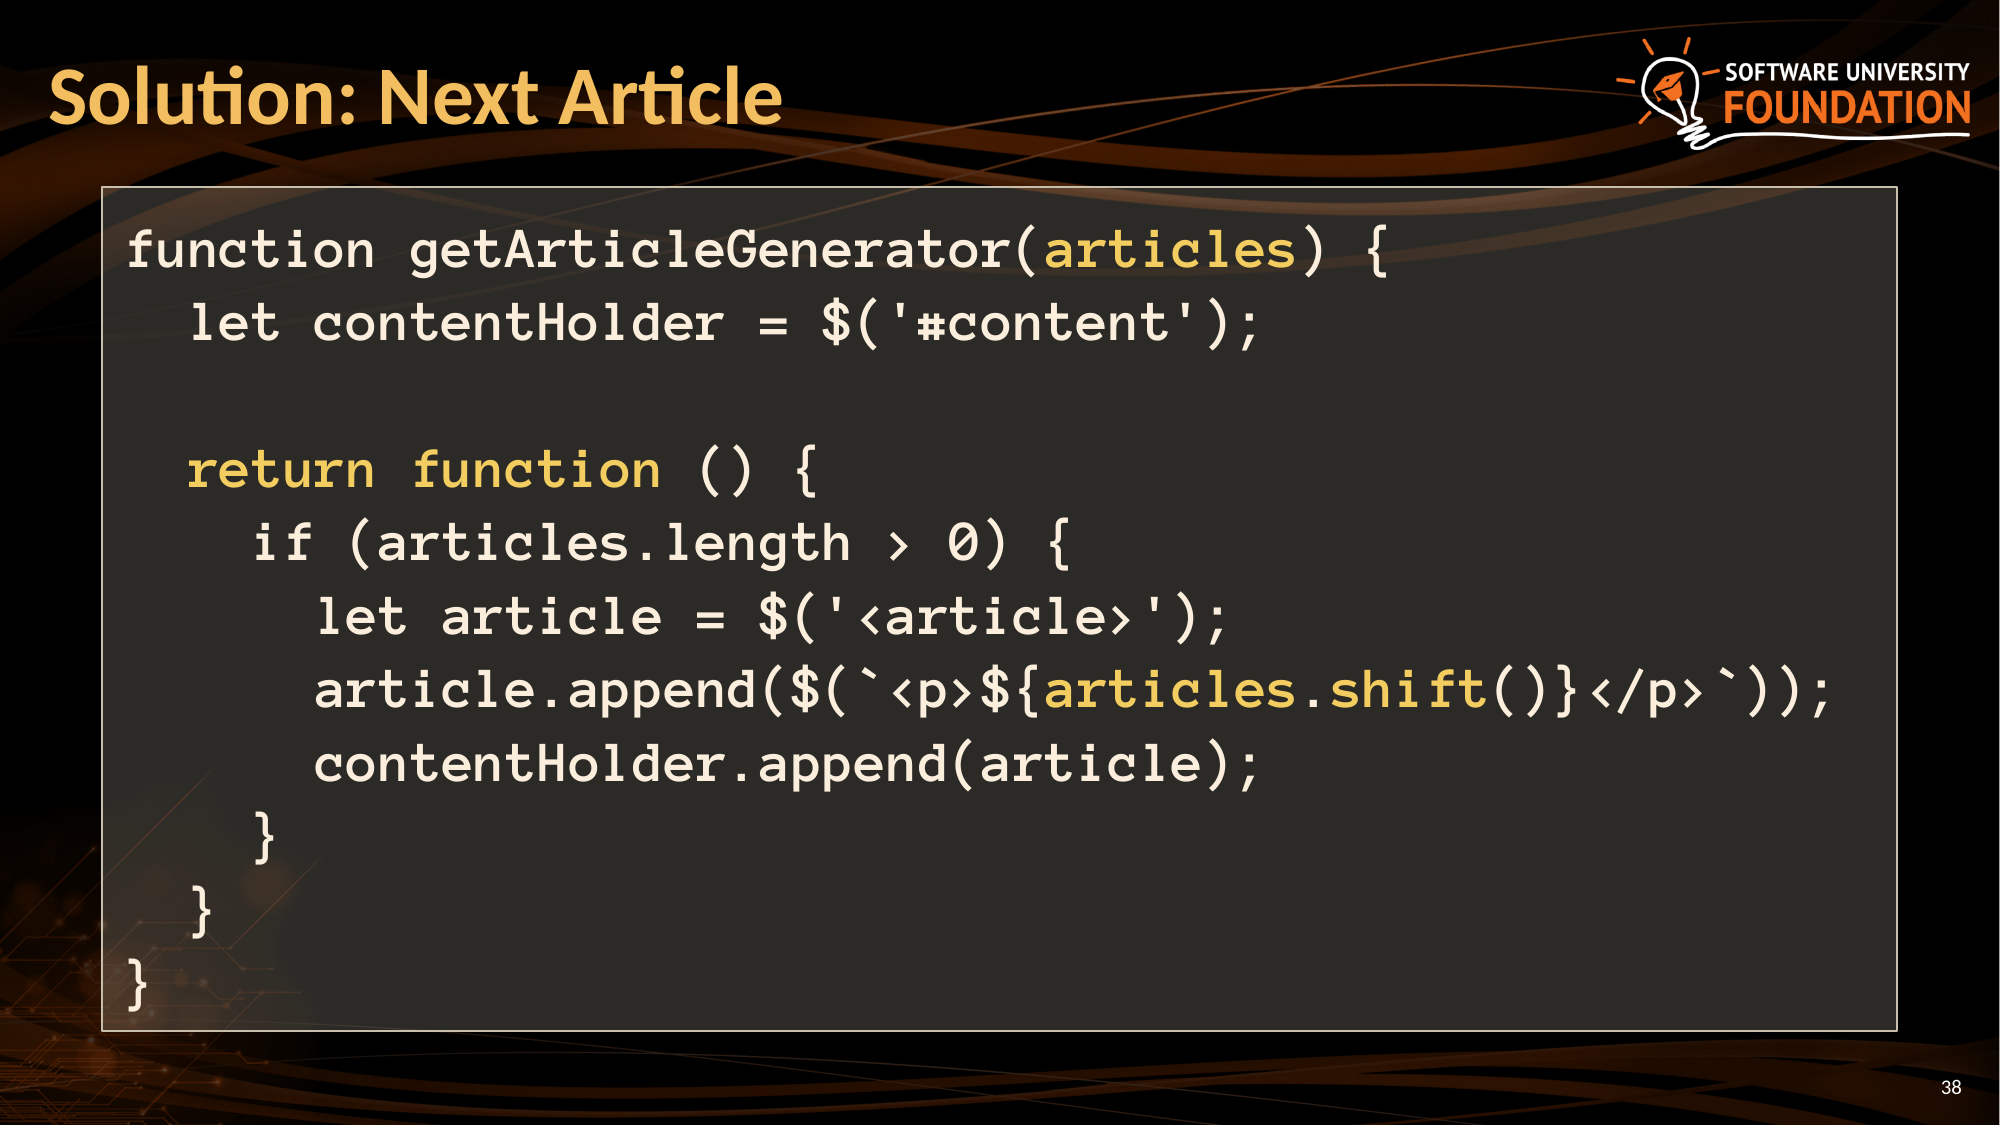

# Solution: Next Article
function getArticleGenerator(articles) {
  let contentHolder = $('#content');

  return function () {
    if (articles.length > 0) {
      let article = $('<article>');
      article.append($(`<p>${articles.shift()}</p>`));
      contentHolder.append(article);
    }
  }
}
38